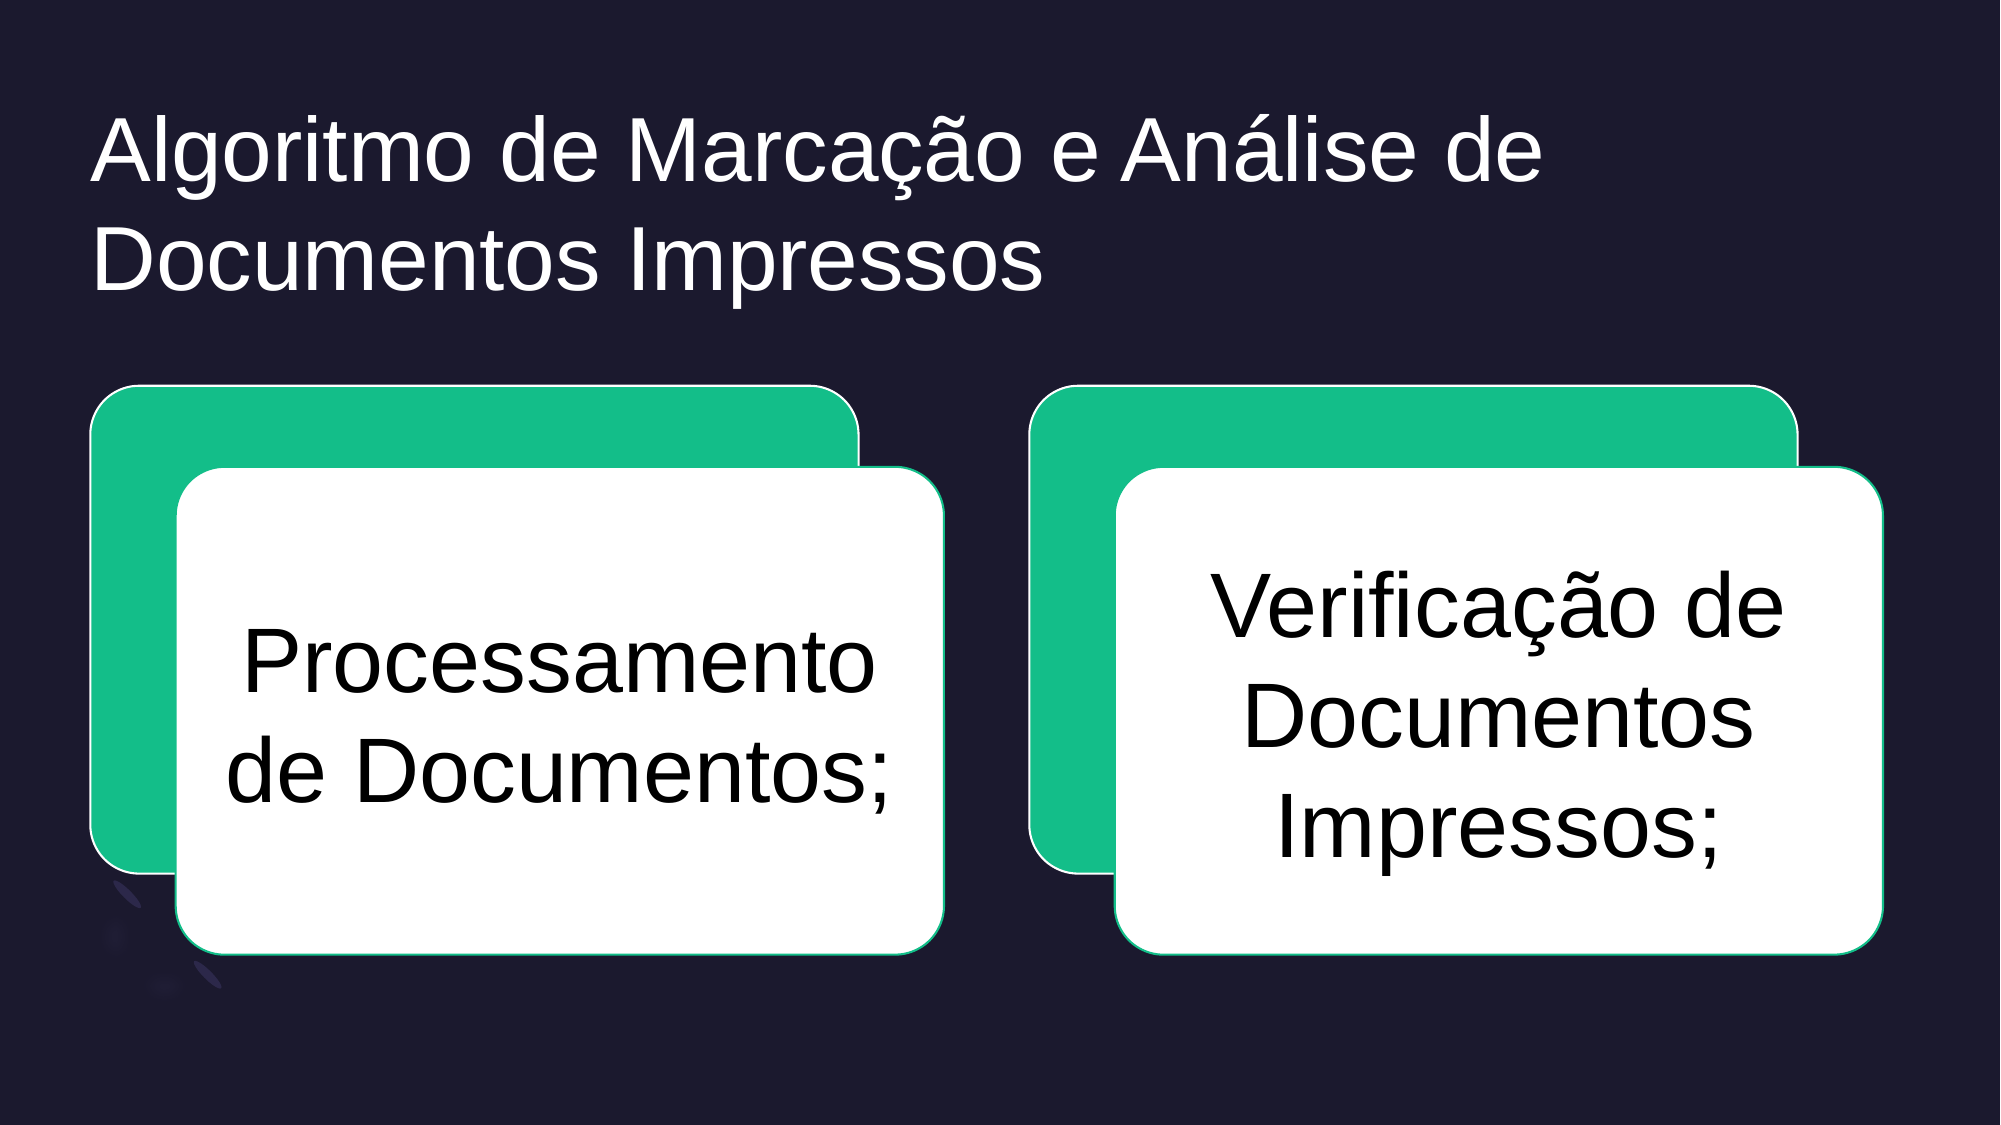

# Algoritmo de Marcação e Análise de Documentos Impressos

Processamento de Documentos;

Verificação de Documentos Impressos;